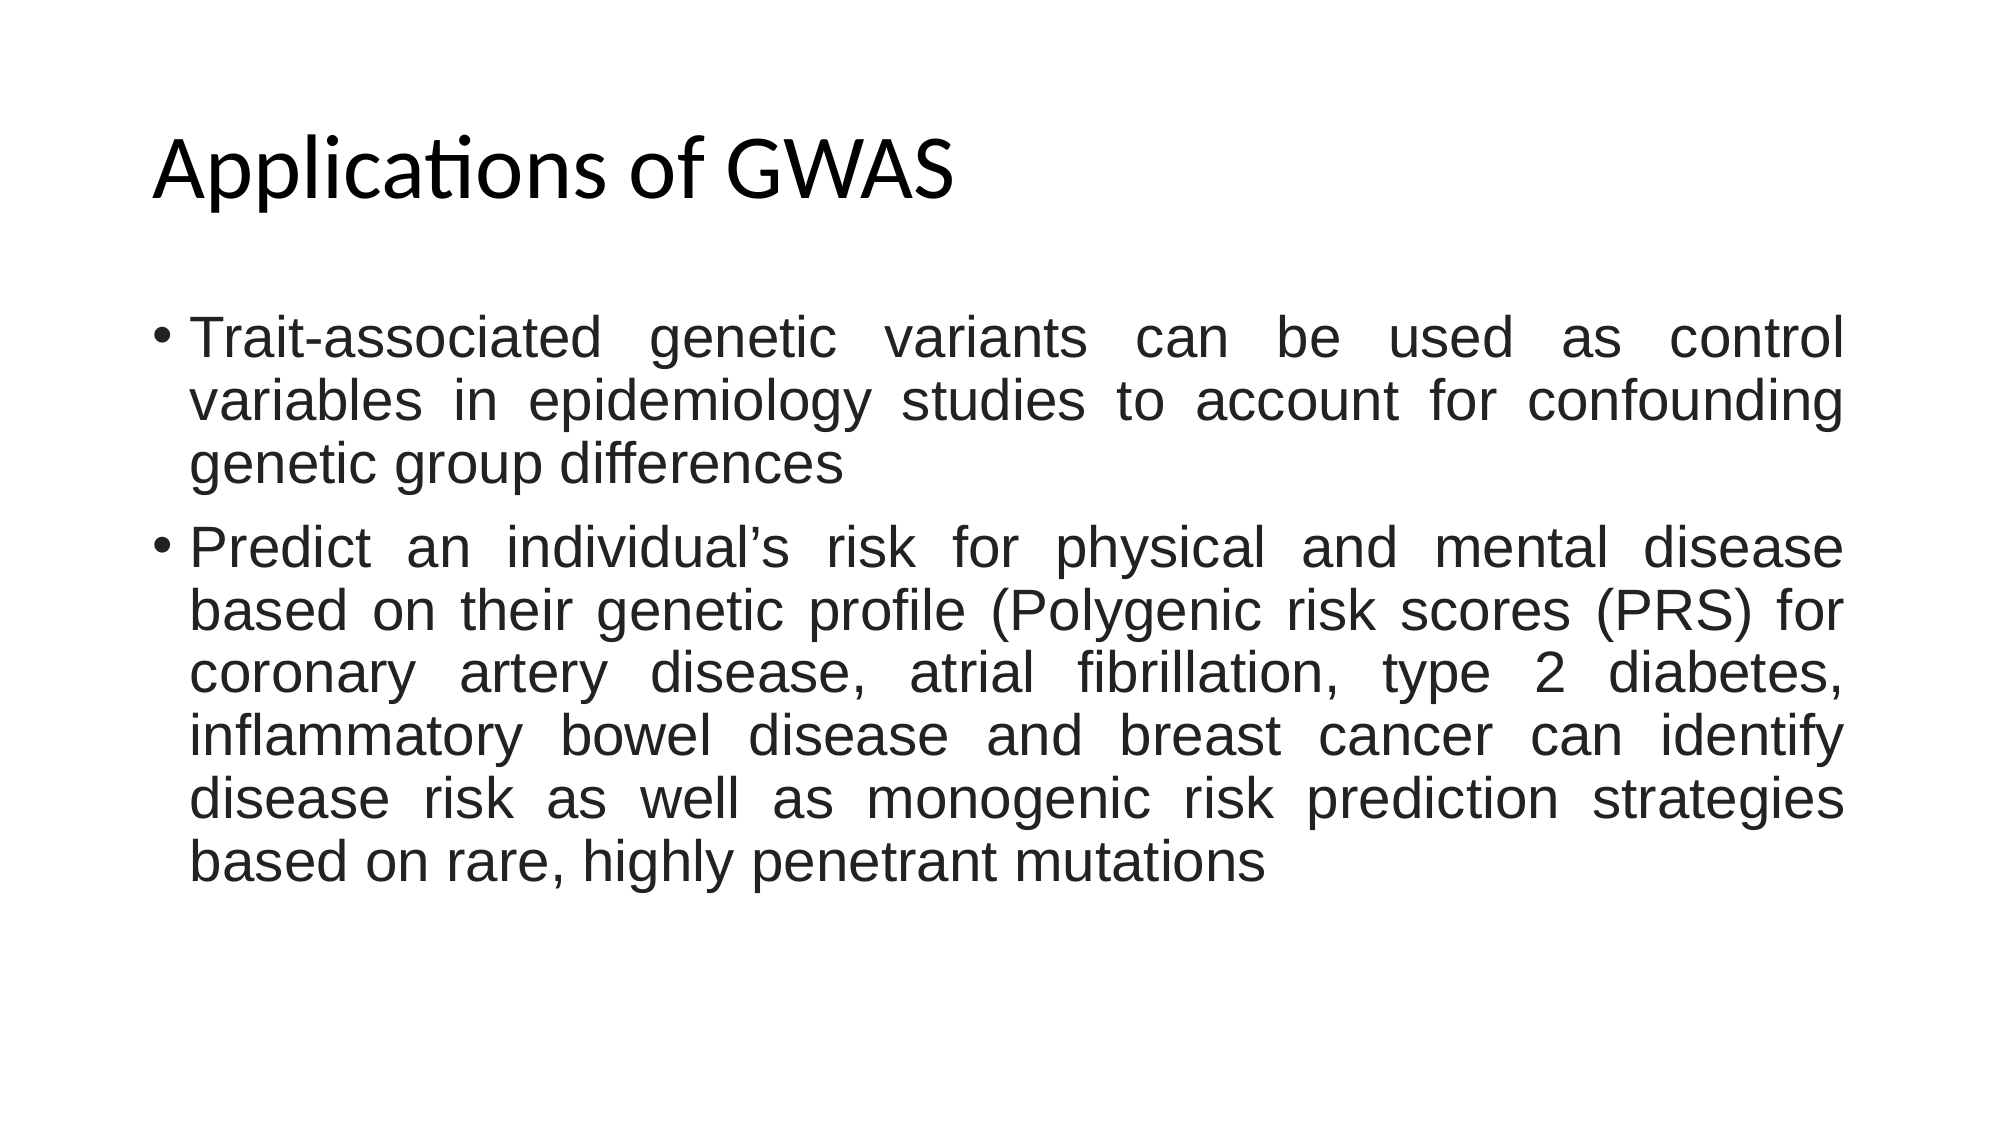

# Applications of GWAS
Trait-associated genetic variants can be used as control variables in epidemiology studies to account for confounding genetic group differences
Predict an individual’s risk for physical and mental disease based on their genetic profile (Polygenic risk scores (PRS) for coronary artery disease, atrial fibrillation, type 2 diabetes, inflammatory bowel disease and breast cancer can identify disease risk as well as monogenic risk prediction strategies based on rare, highly penetrant mutations